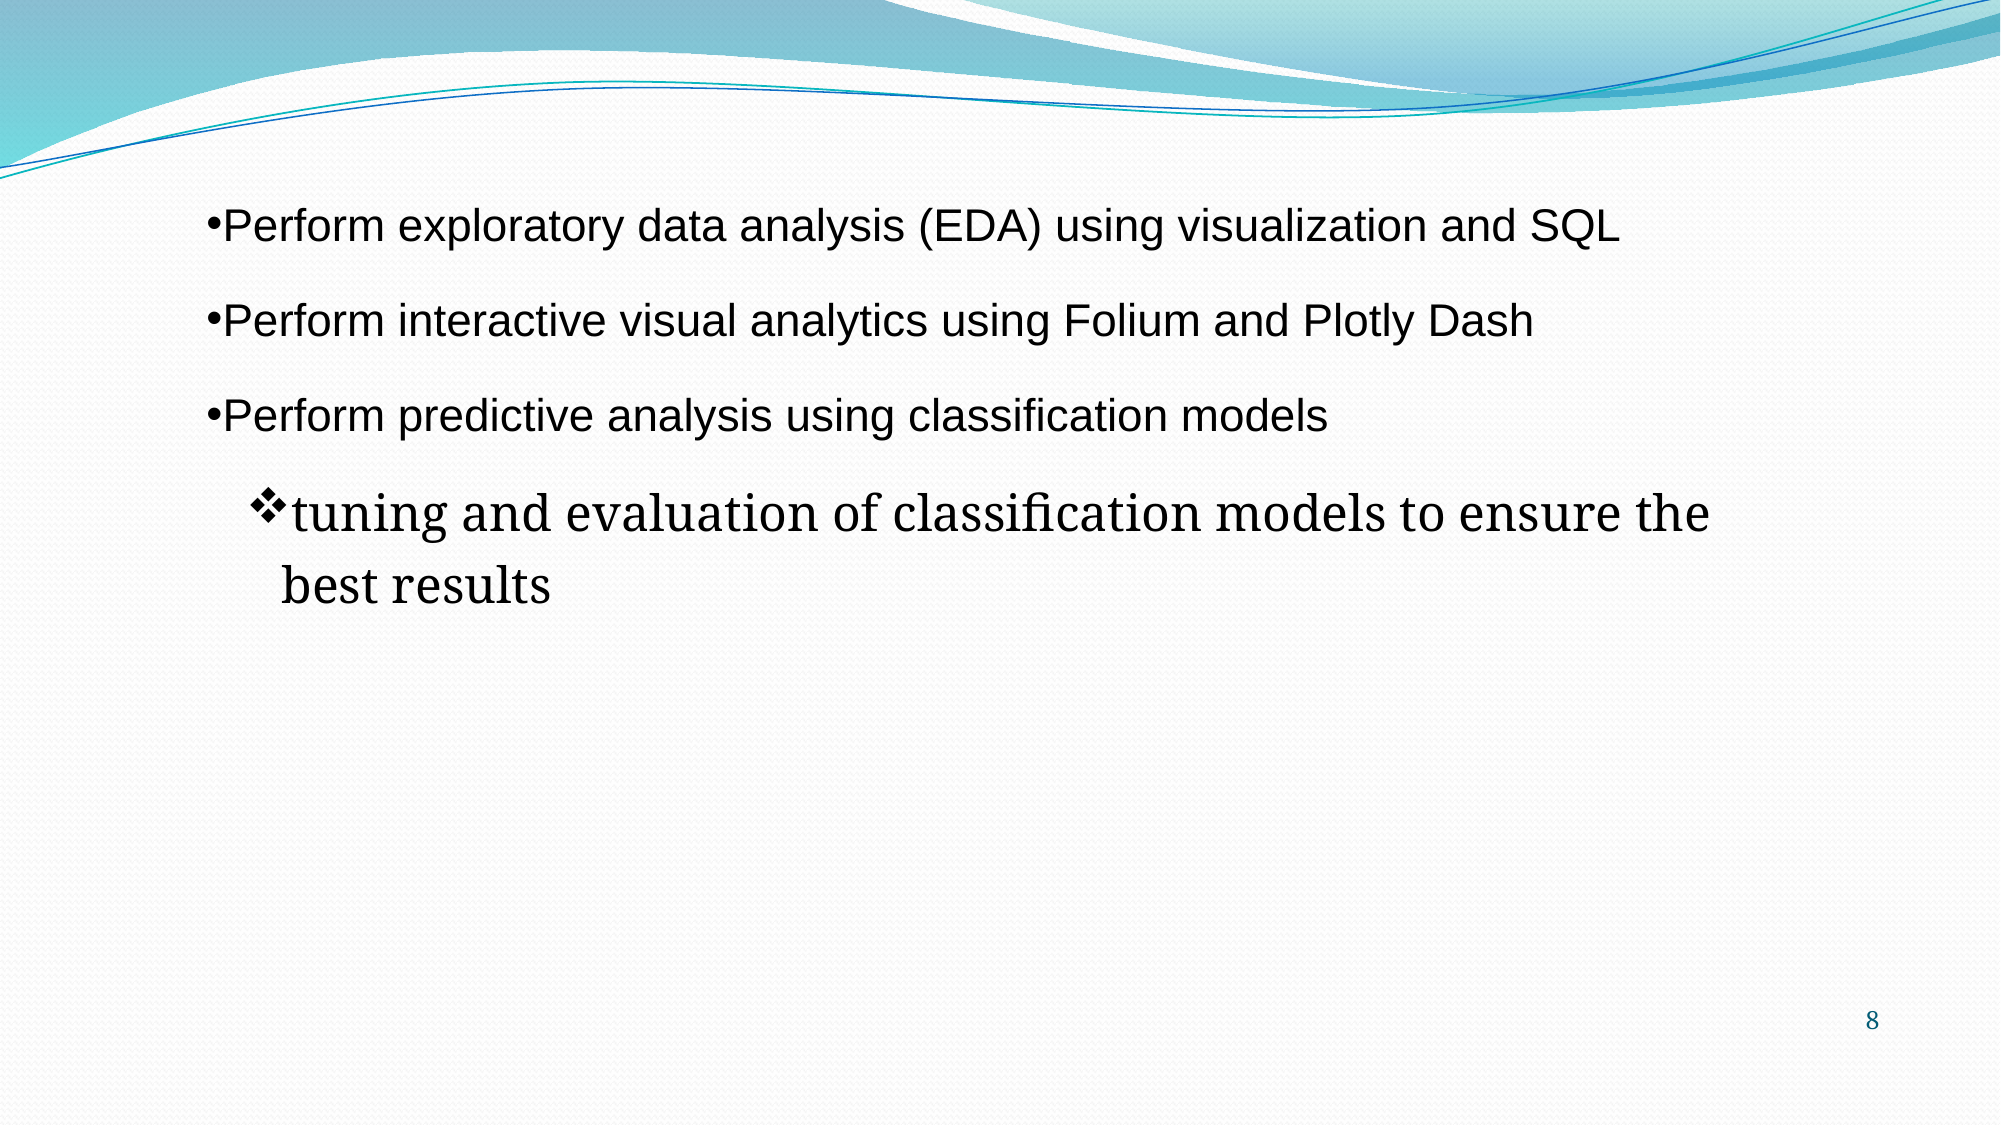

Perform exploratory data analysis (EDA) using visualization and SQL
Perform interactive visual analytics using Folium and Plotly Dash
Perform predictive analysis using classification models
tuning and evaluation of classification models to ensure the best results
8